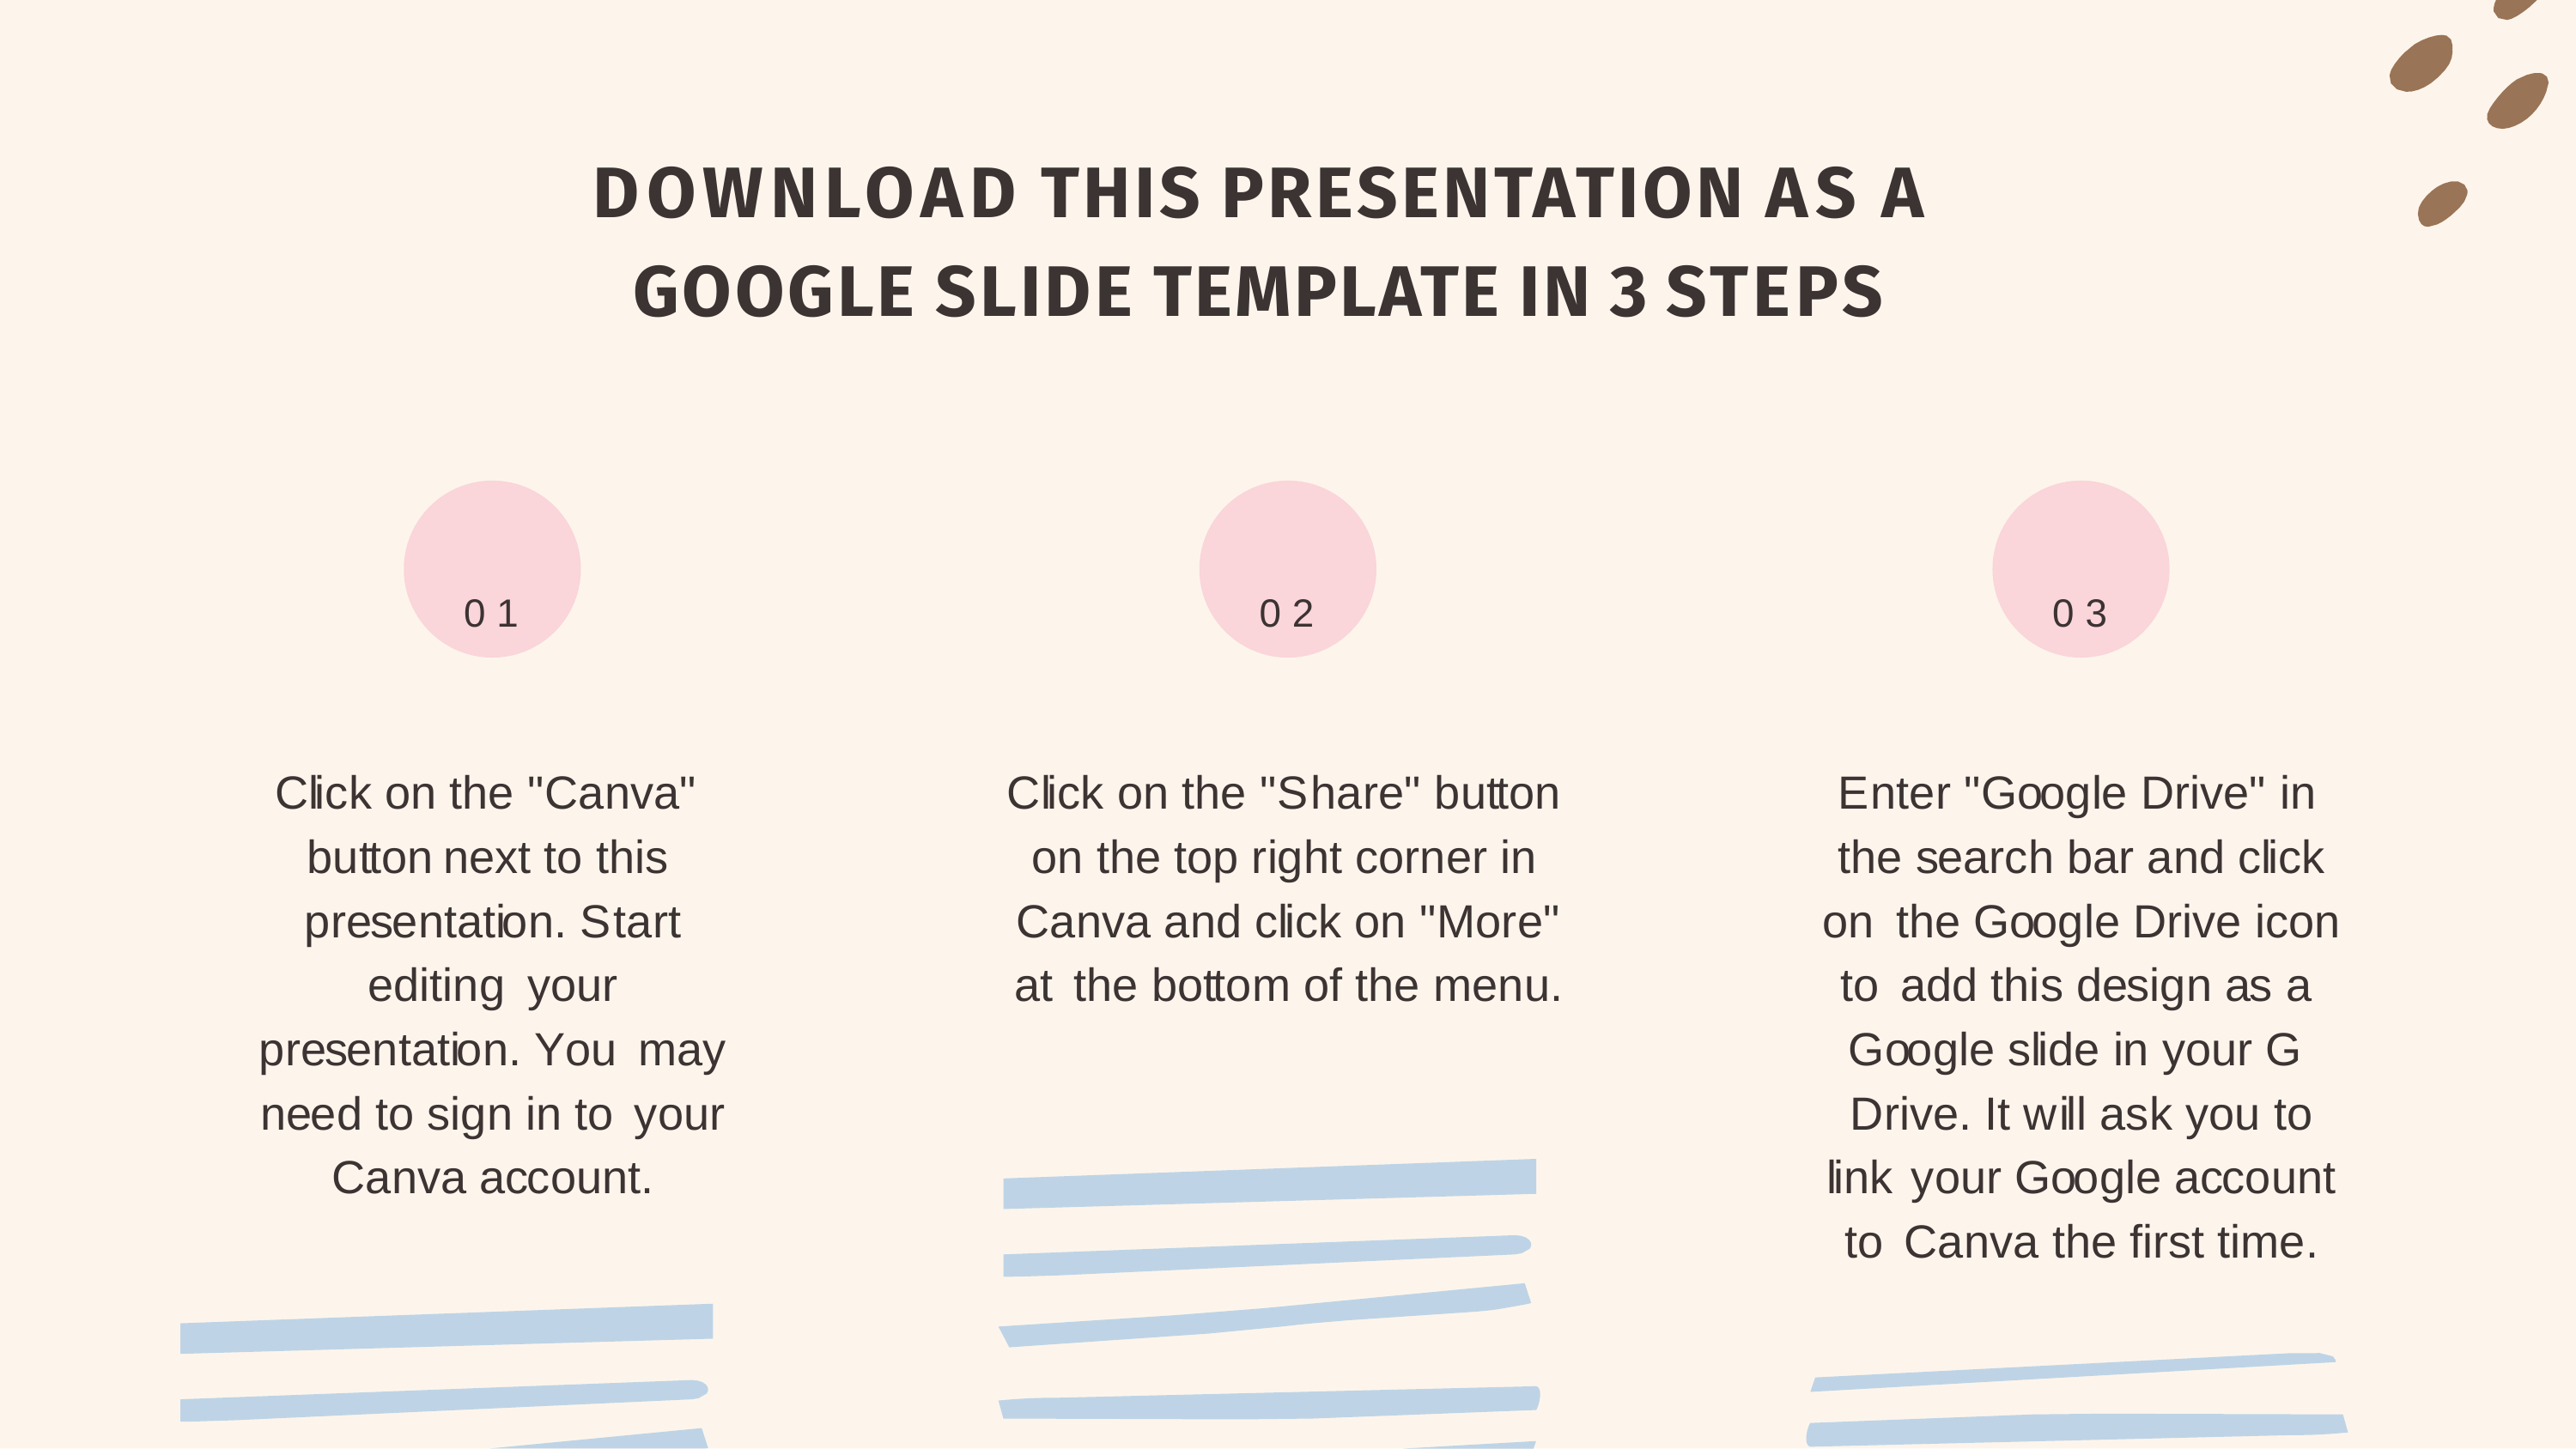

# DOWNLOAD THIS PRESENTATION AS A  GOOGLE SLIDE TEMPLATE IN 3 STEPS

0 1
0 2
0 3
Click on the "Canva"  button next to this  presentation. Start editing  your presentation. You  may need to sign in to  your Canva account.
Click on the "Share" button  on the top right corner in  Canva and click on "More" at  the bottom of the menu.
Enter "Google Drive" in  the search bar and click on  the Google Drive icon to  add this design as a  Google slide in your G  Drive. It will ask you to link  your Google account to  Canva the first time.